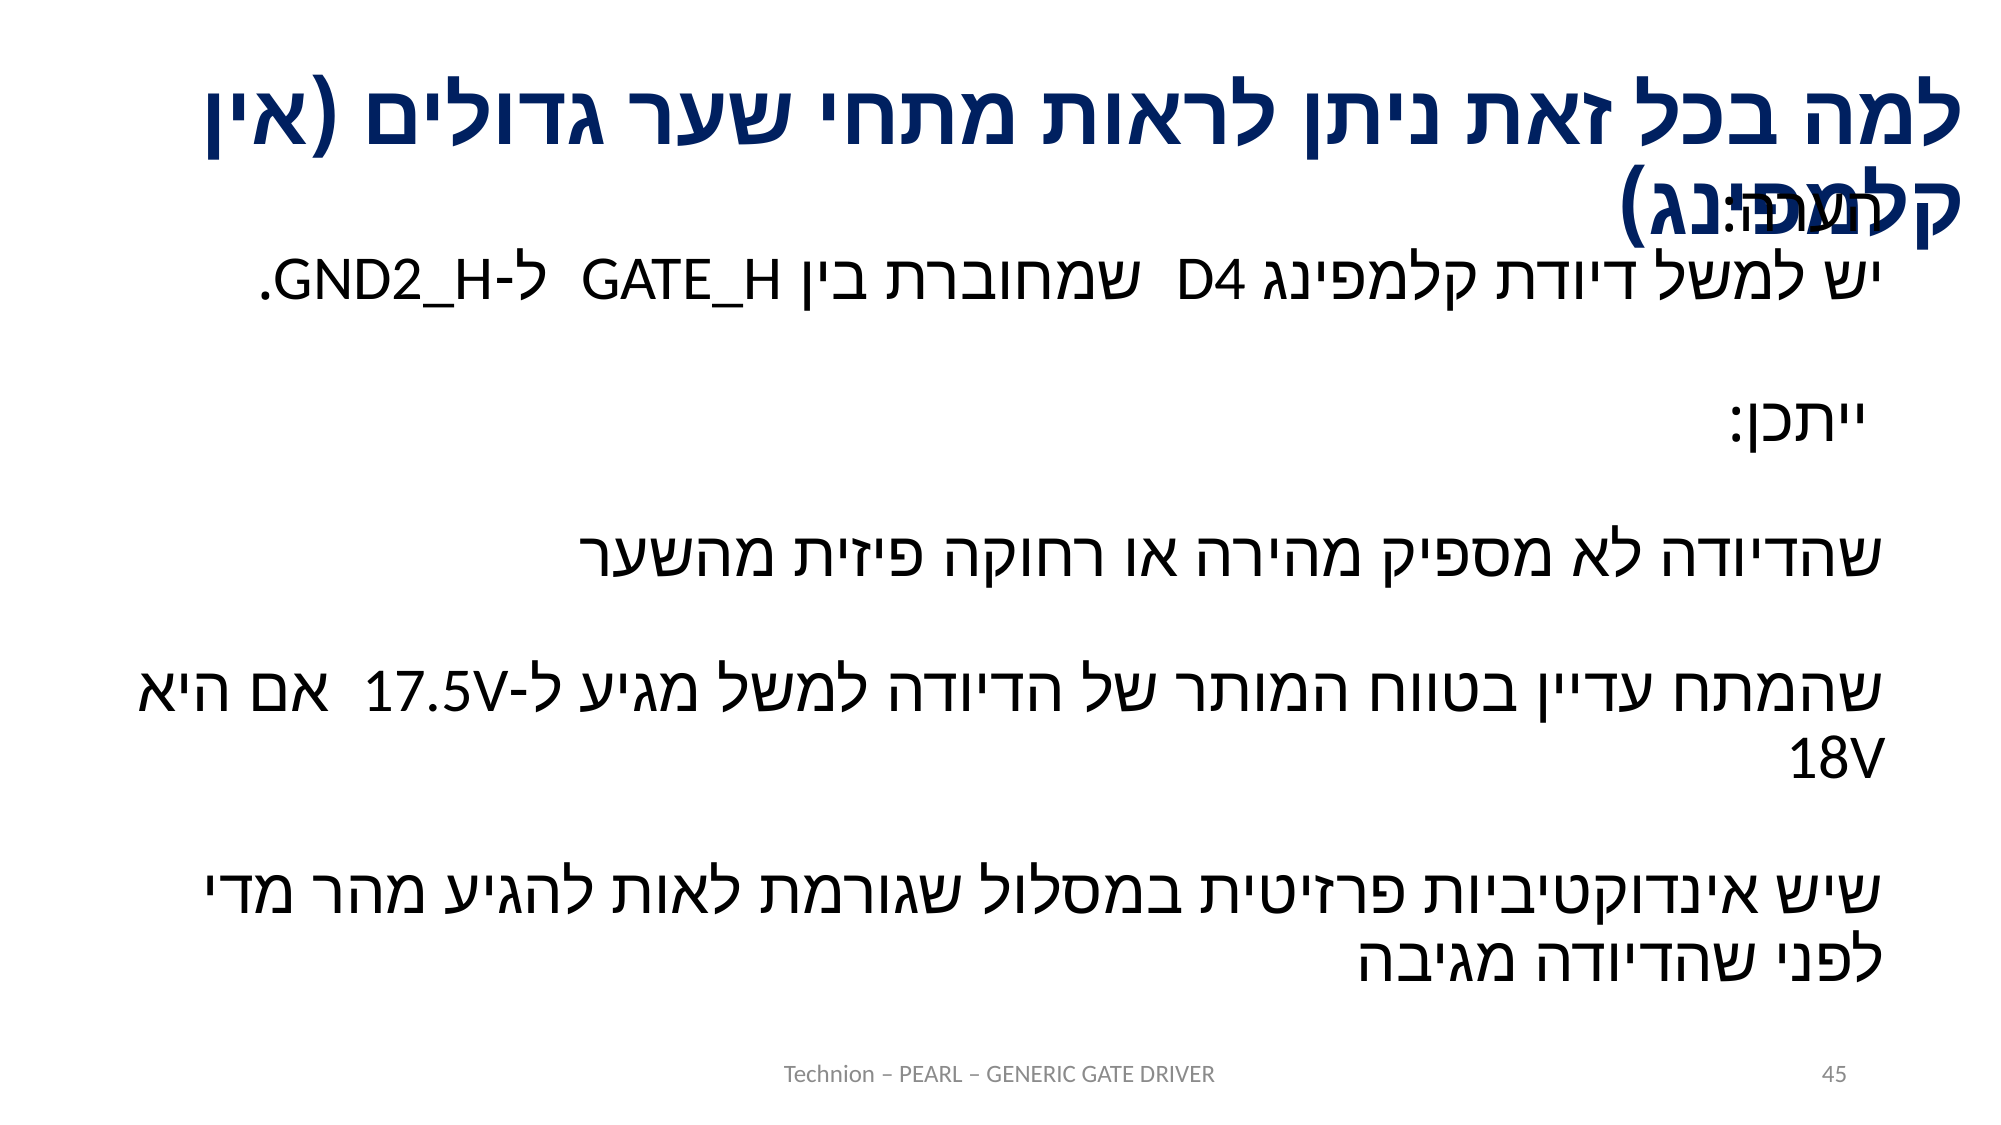

למה בכל זאת ניתן לראות מתחי שער גדולים (אין קלמפינג)
הערה:
יש למשל דיודת קלמפינג D4  שמחוברת בין GATE_H  ל-GND2_H.
 ייתכן:
שהדיודה לא מספיק מהירה או רחוקה פיזית מהשער

שהמתח עדיין בטווח המותר של הדיודה למשל מגיע ל-17.5V  אם היא 18V

שיש אינדוקטיביות פרזיטית במסלול שגורמת לאות להגיע מהר מדי לפני שהדיודה מגיבה
Technion – PEARL – GENERIC GATE DRIVER
45